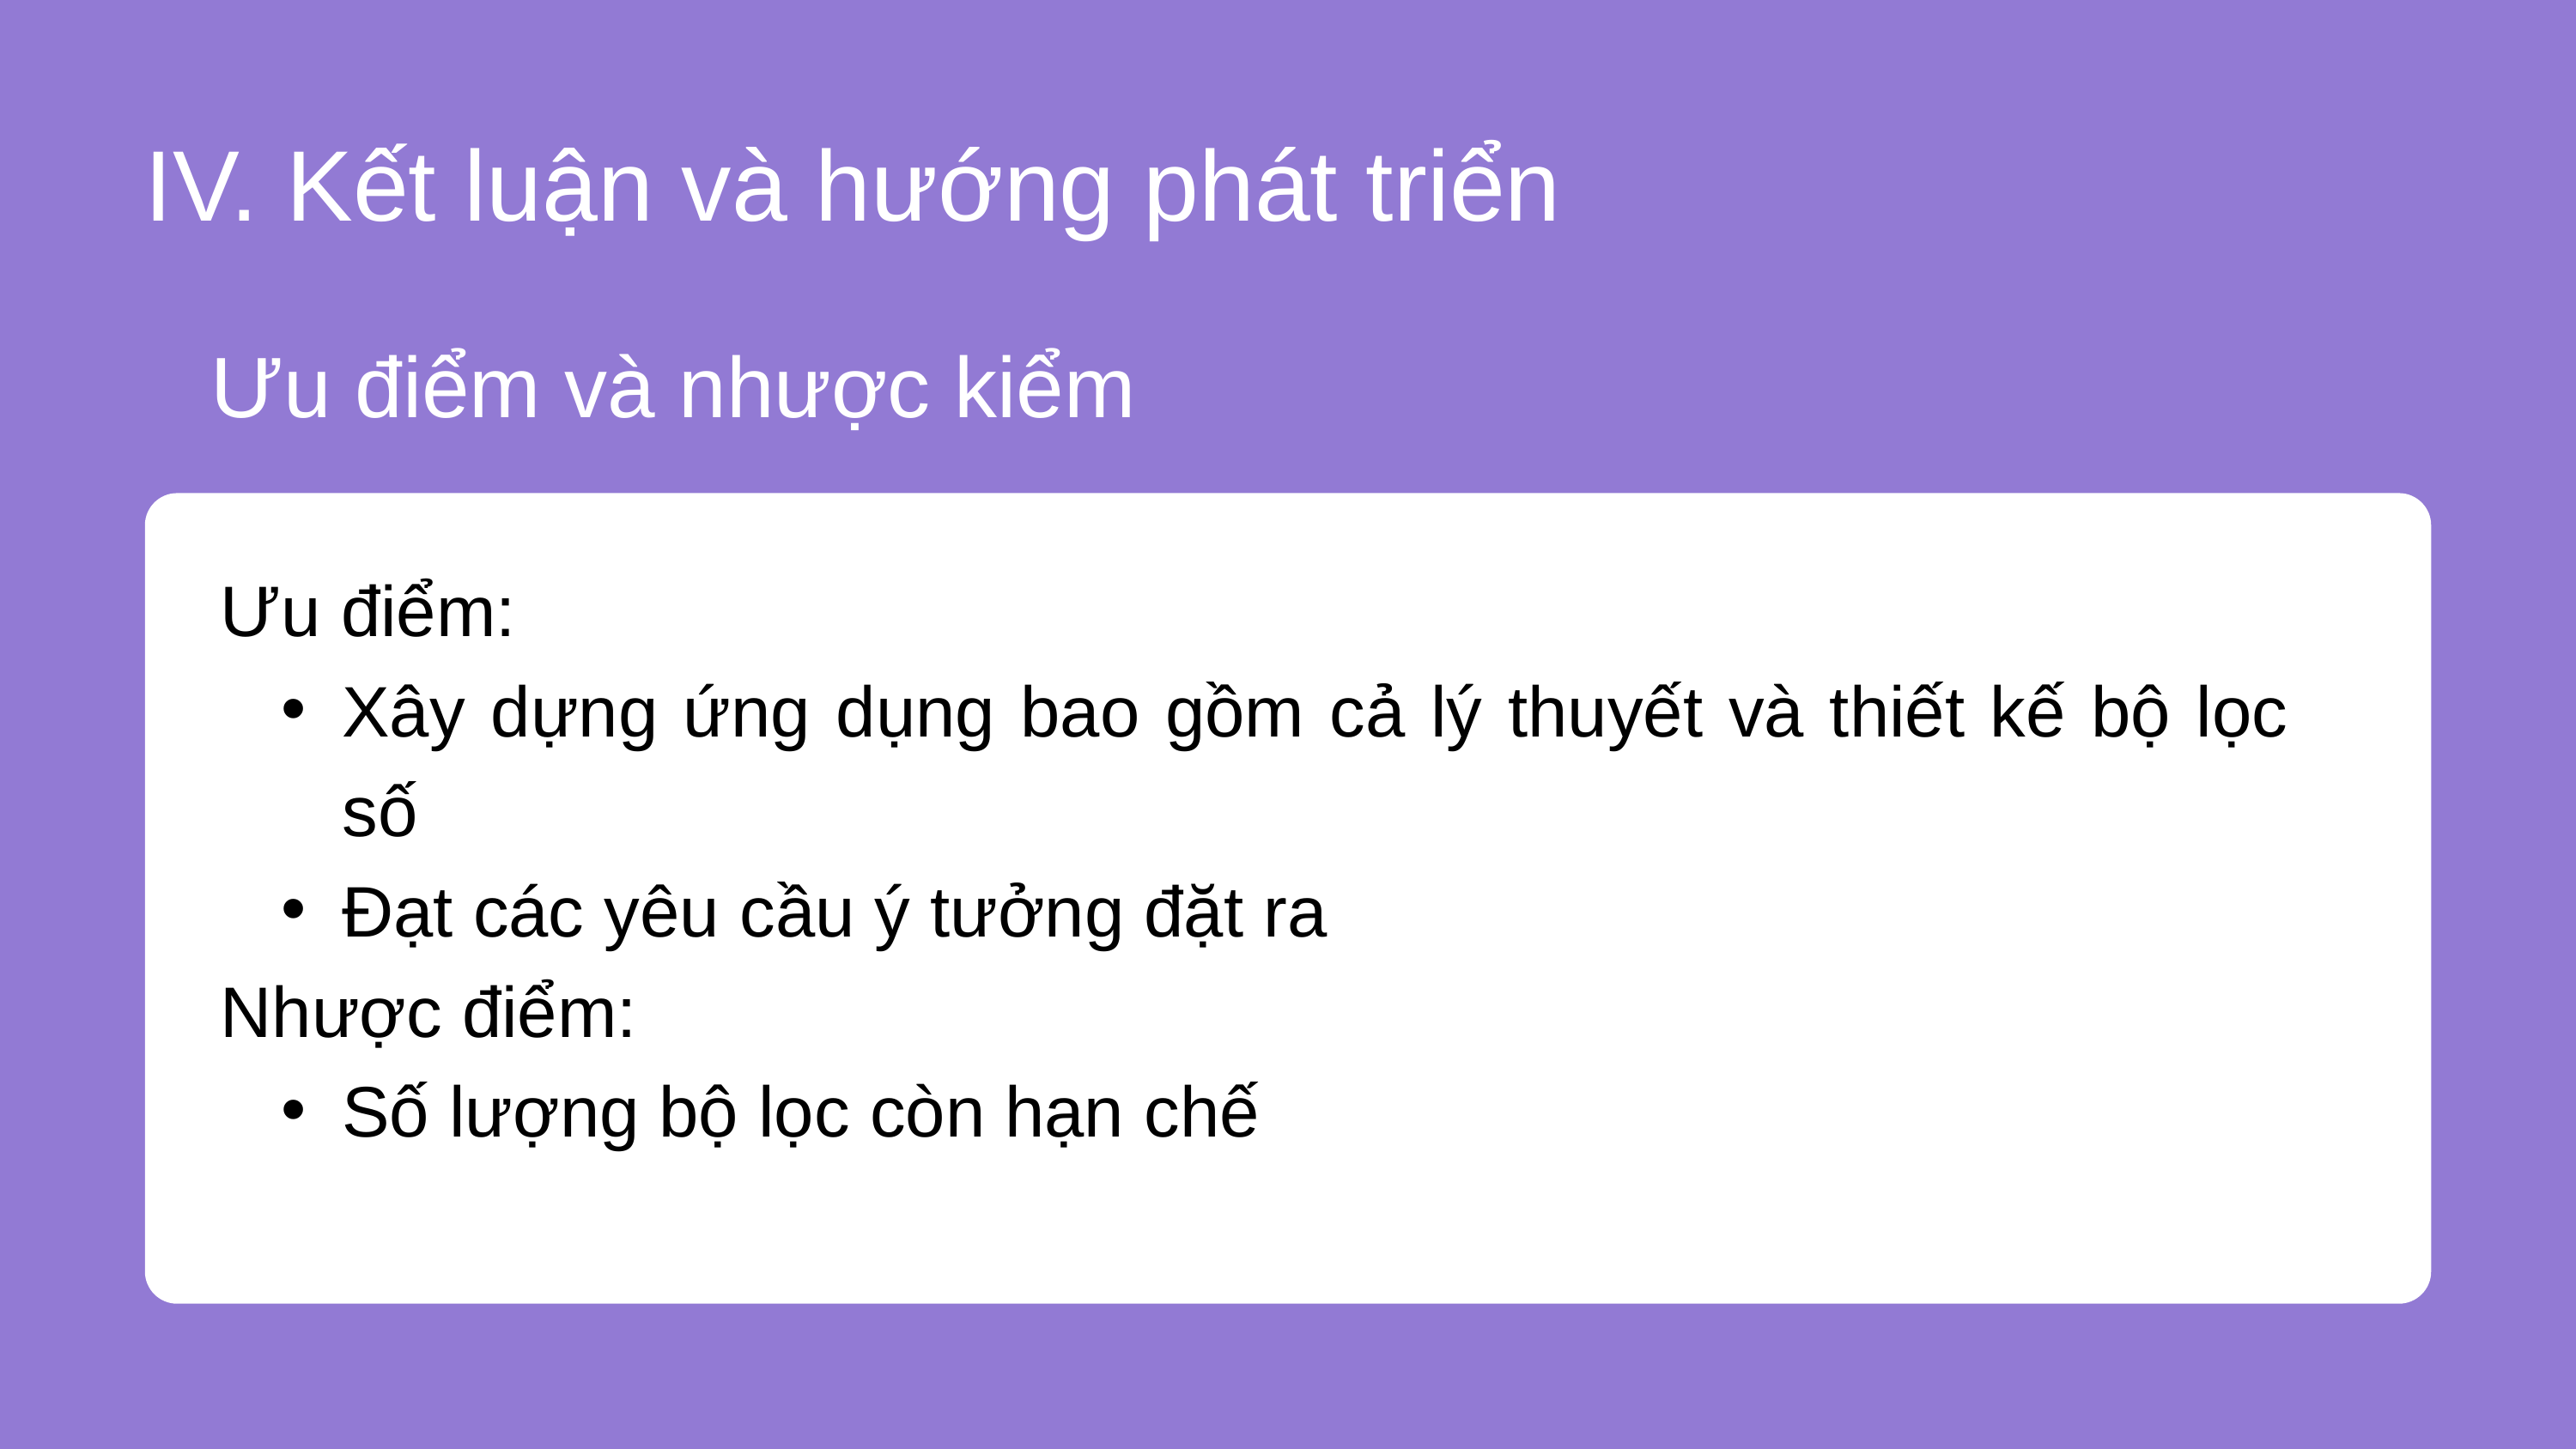

IV. Kết luận và hướng phát triển
Ưu điểm và nhược kiểm

Ưu điểm:
Xây dựng ứng dụng bao gồm cả lý thuyết và thiết kế bộ lọc số
Đạt các yêu cầu ý tưởng đặt ra
Nhược điểm:
Số lượng bộ lọc còn hạn chế